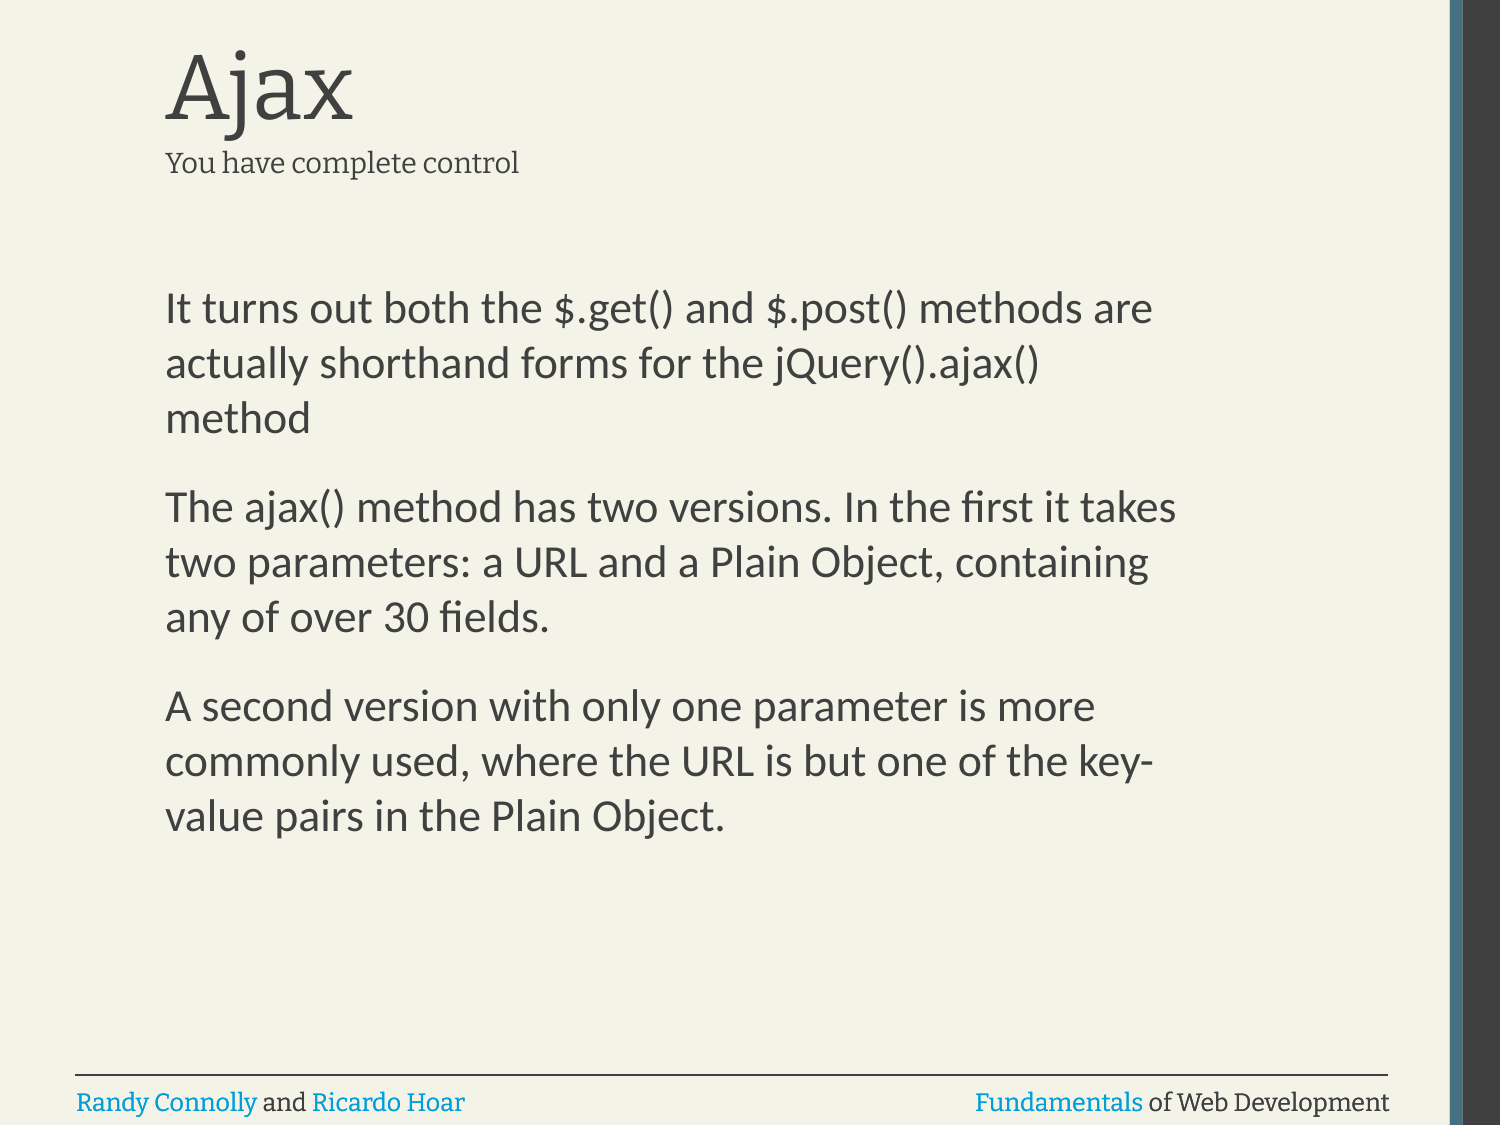

# Ajax
You have complete control
It turns out both the $.get() and $.post() methods are actually shorthand forms for the jQuery().ajax() method
The ajax() method has two versions. In the first it takes two parameters: a URL and a Plain Object, containing any of over 30 fields.
A second version with only one parameter is more commonly used, where the URL is but one of the key-value pairs in the Plain Object.